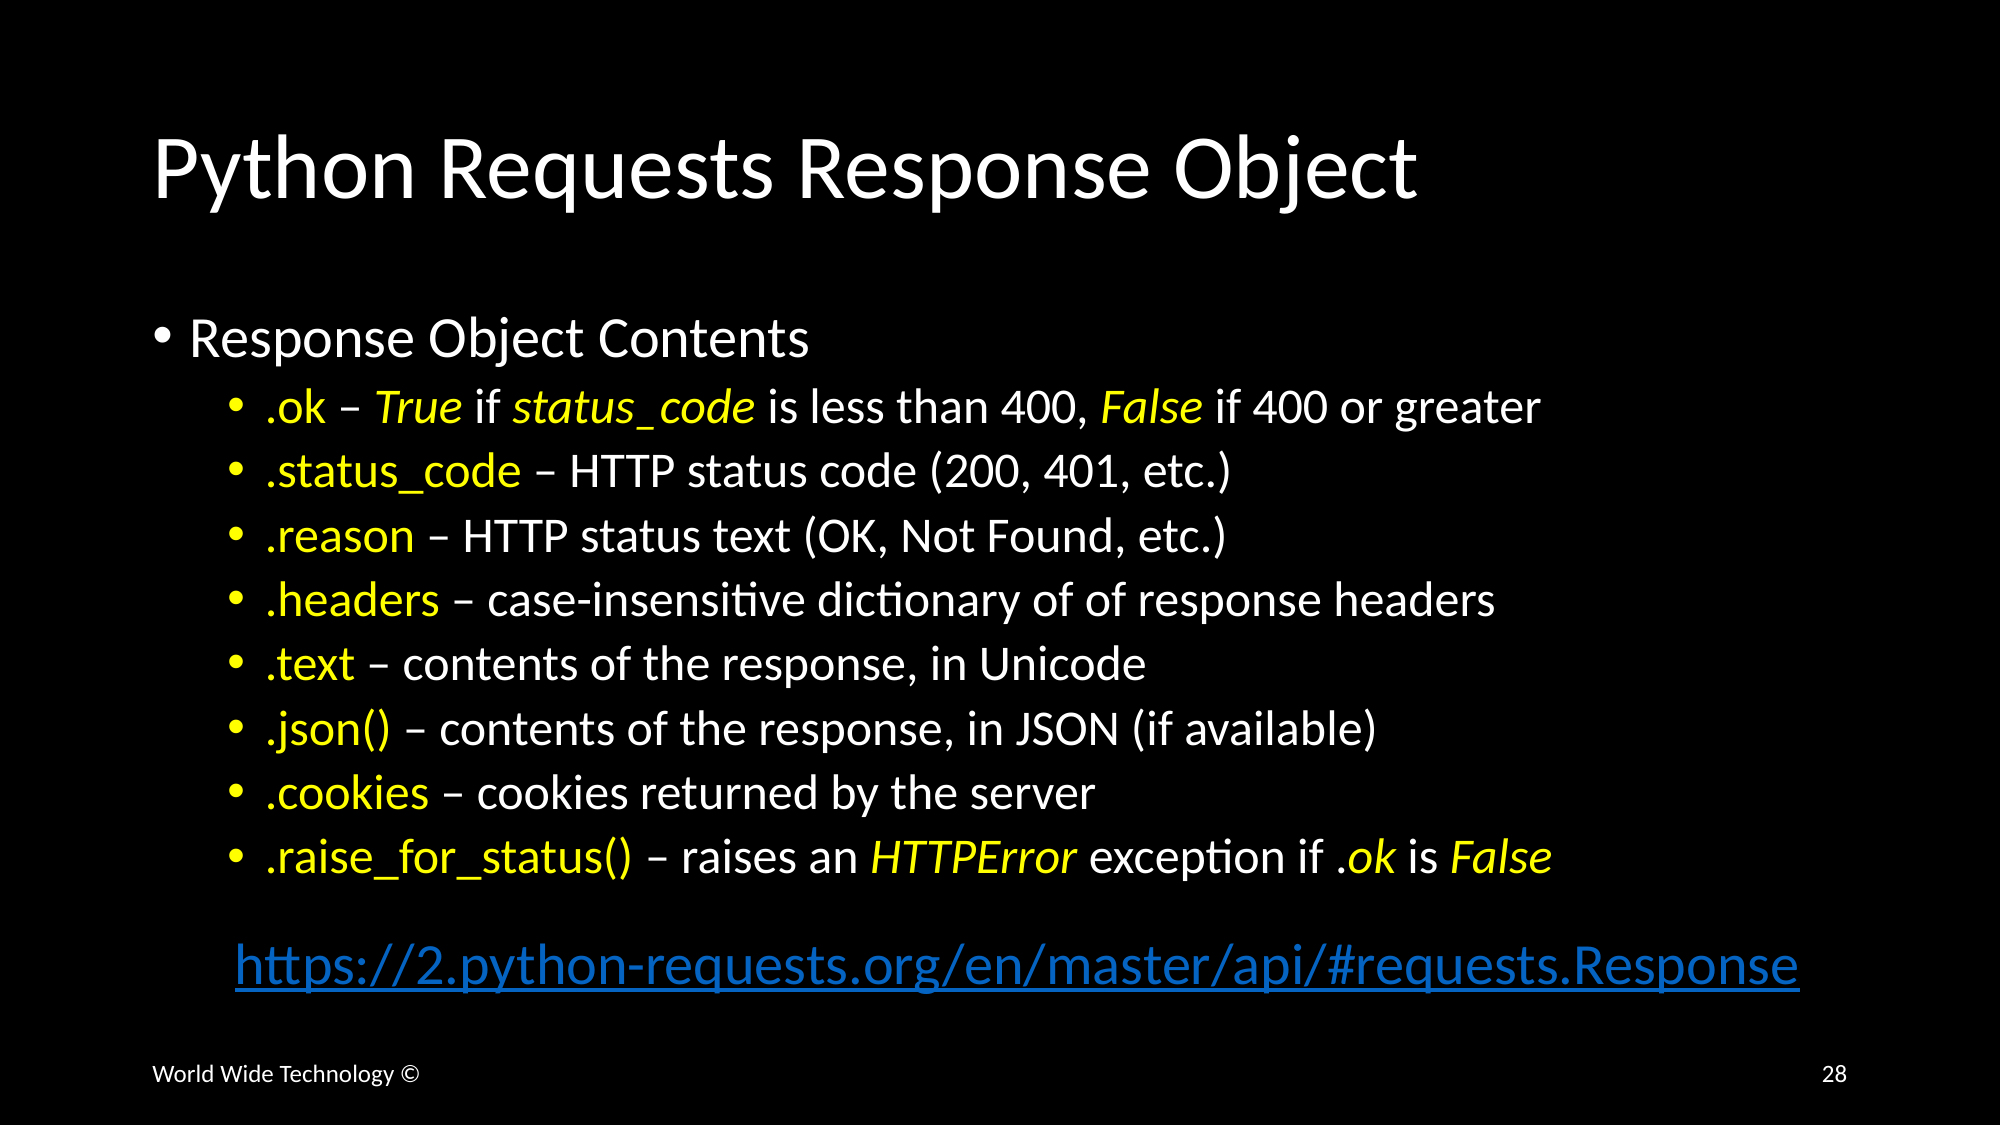

# Python Requests Response Object
Response Object Contents
.ok – True if status_code is less than 400, False if 400 or greater
.status_code – HTTP status code (200, 401, etc.)
.reason – HTTP status text (OK, Not Found, etc.)
.headers – case-insensitive dictionary of of response headers
.text – contents of the response, in Unicode
.json() – contents of the response, in JSON (if available)
.cookies – cookies returned by the server
.raise_for_status() – raises an HTTPError exception if .ok is False
https://2.python-requests.org/en/master/api/#requests.Response
World Wide Technology ©
28